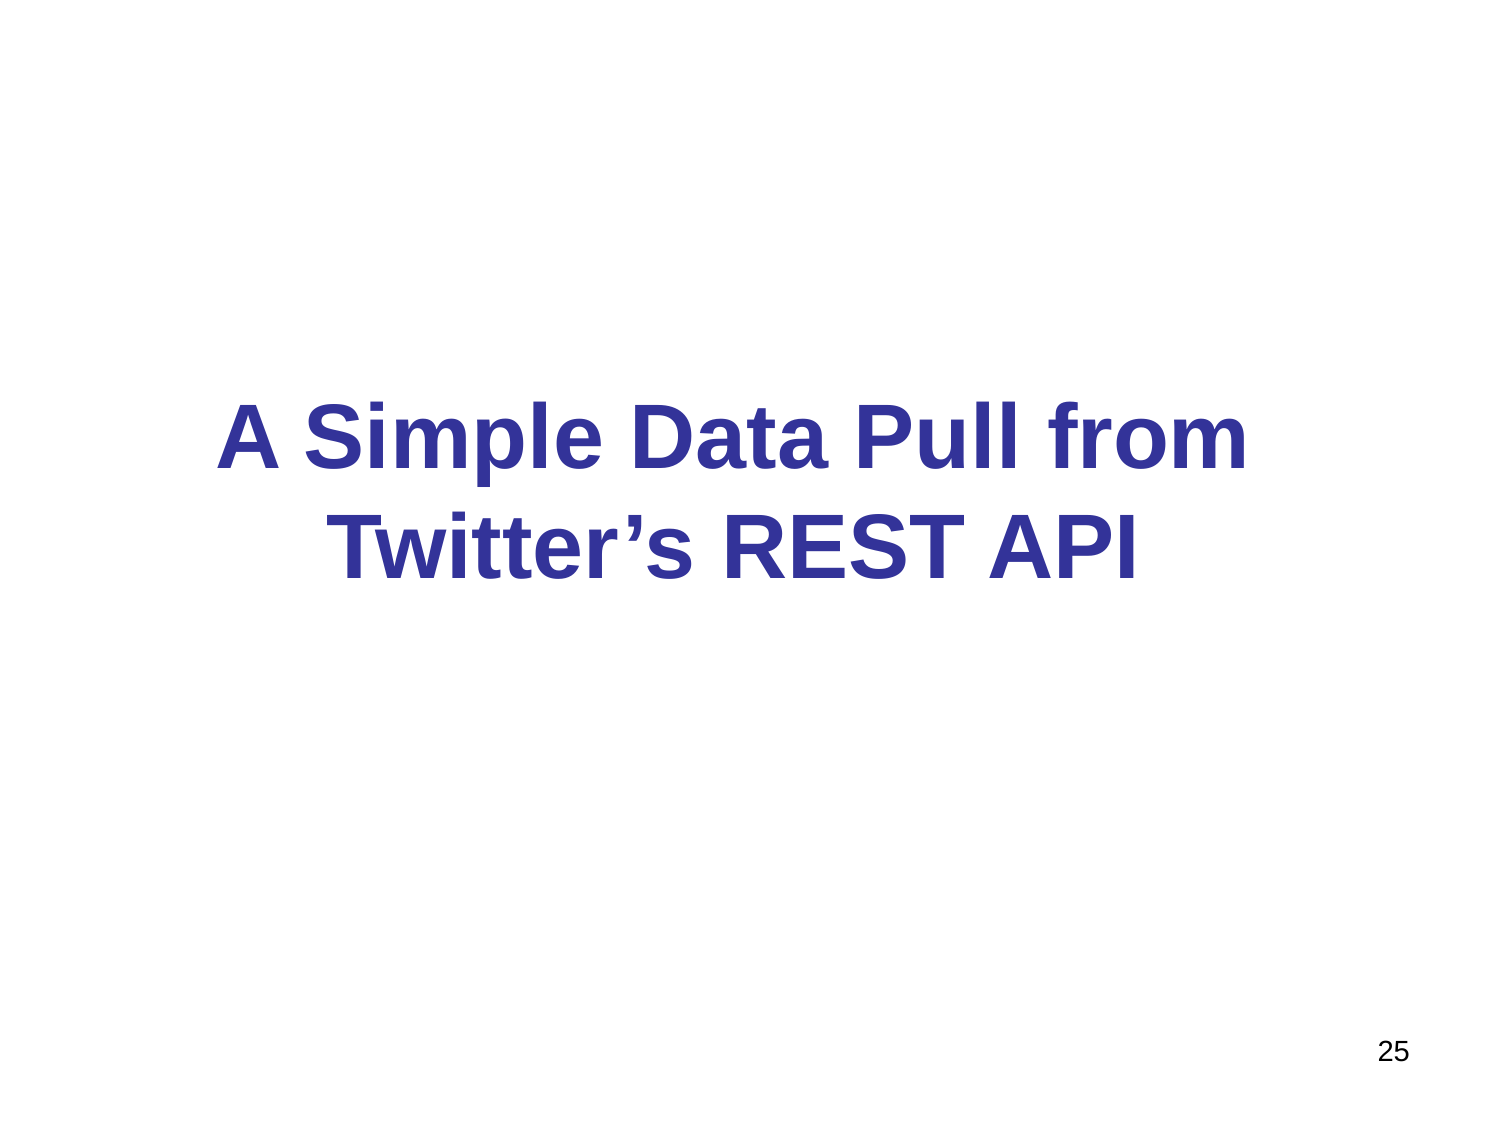

# A Simple Data Pull from Twitter’s REST API
25